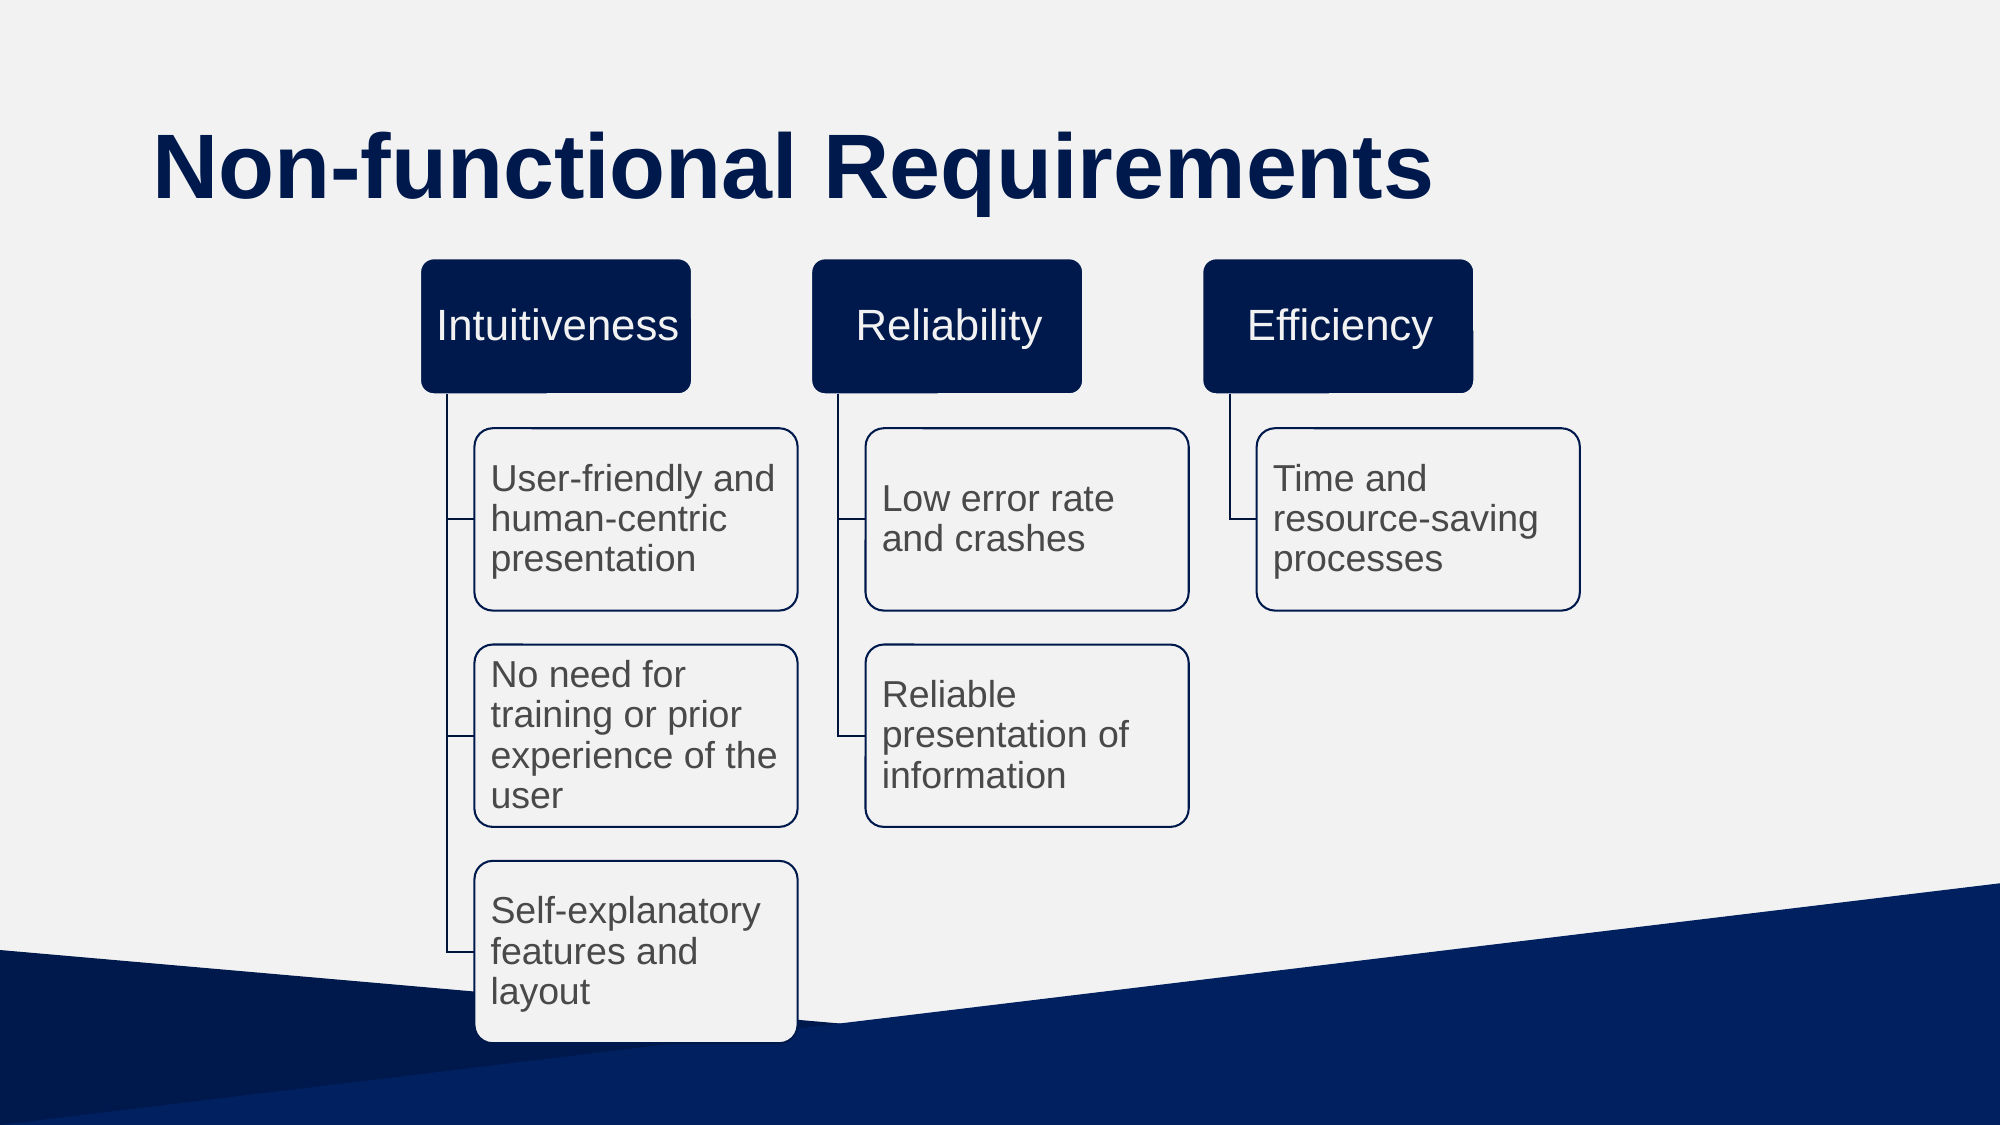

# Non-functional Requirements
Intuitiveness
User-friendly and human-centric presentation
No need for training or prior experience of the user
Self-explanatory features and layout
Reliability
Low error rate and crashes
Reliable presentation of information
Efficiency
Time and resource-saving processes